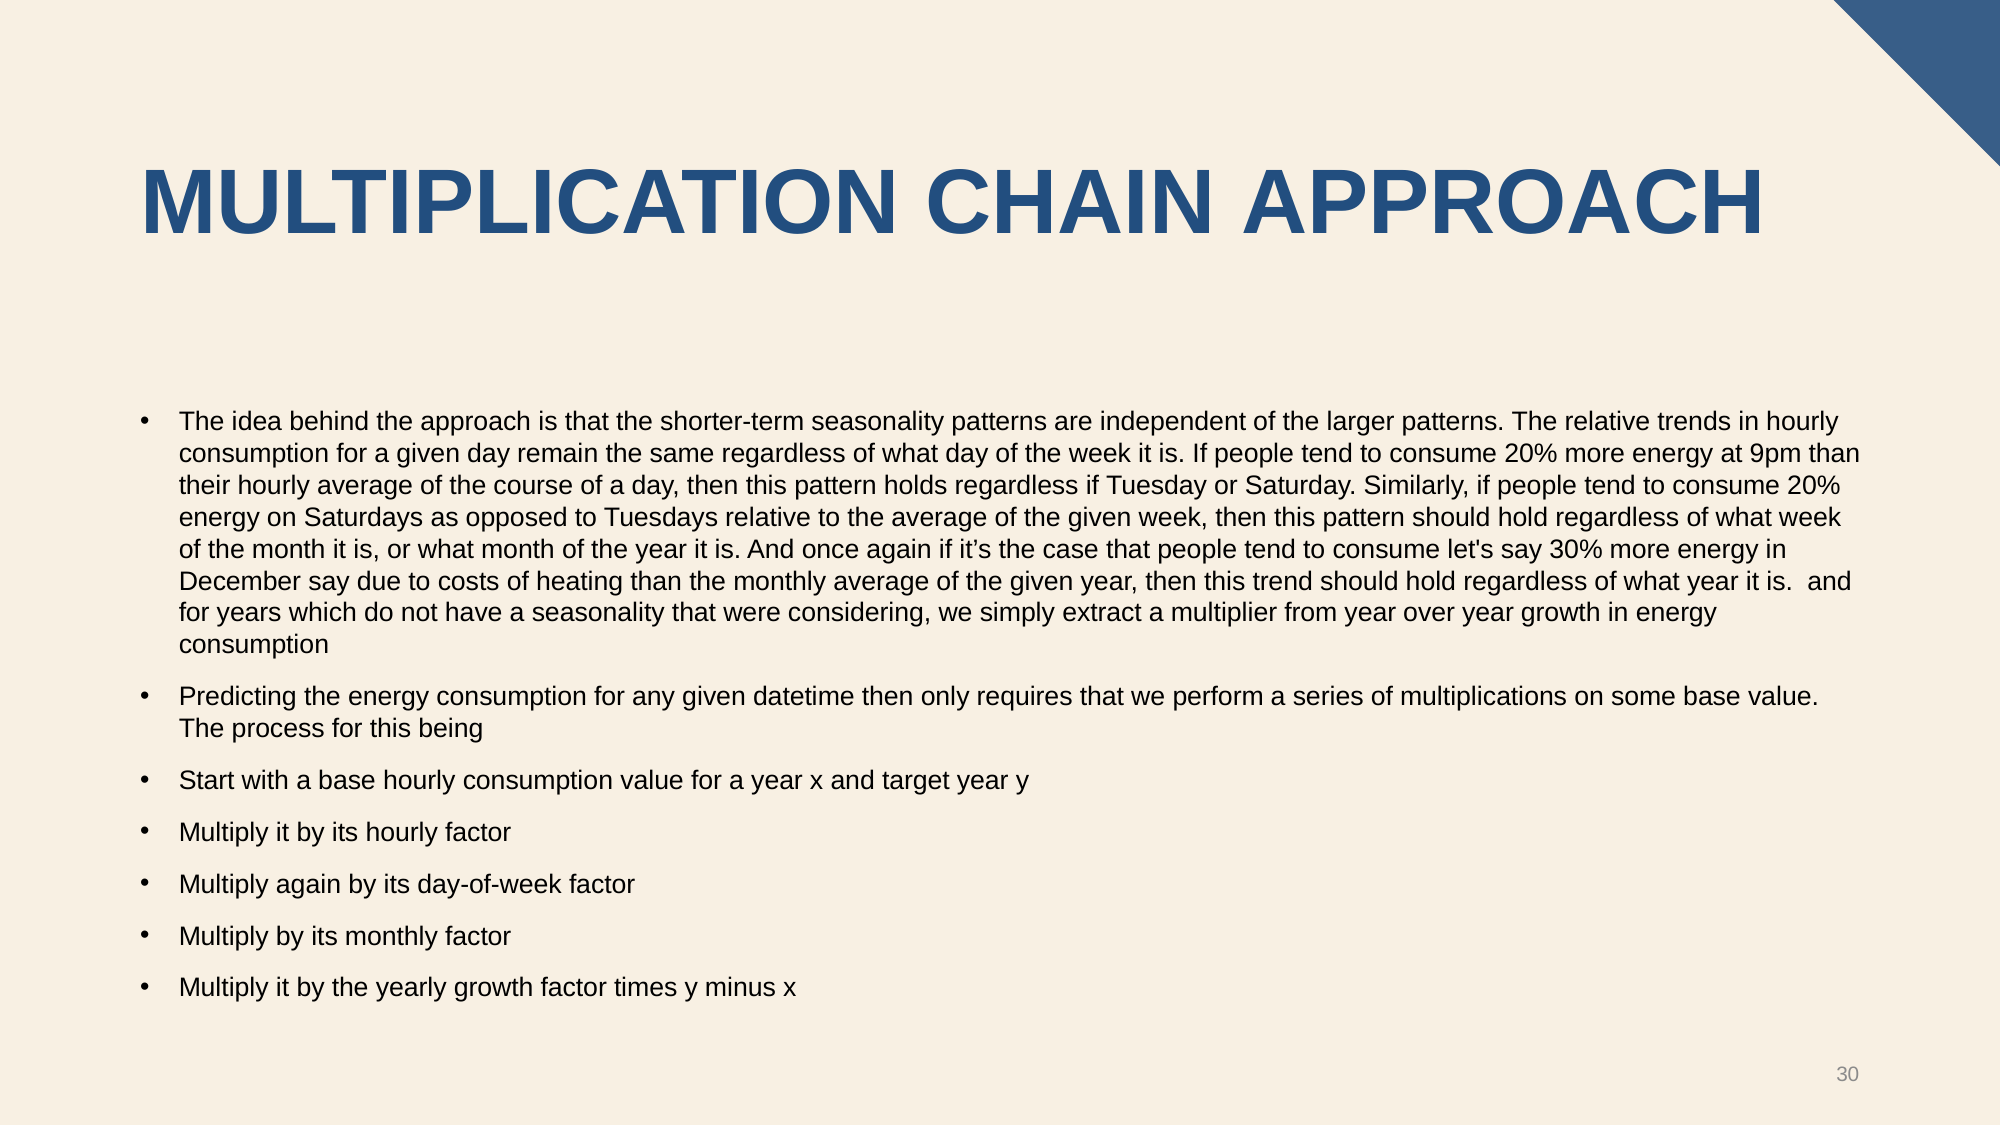

# Multiplication chain APPROACH
The idea behind the approach is that the shorter-term seasonality patterns are independent of the larger patterns. The relative trends in hourly consumption for a given day remain the same regardless of what day of the week it is. If people tend to consume 20% more energy at 9pm than their hourly average of the course of a day, then this pattern holds regardless if Tuesday or Saturday. Similarly, if people tend to consume 20% energy on Saturdays as opposed to Tuesdays relative to the average of the given week, then this pattern should hold regardless of what week of the month it is, or what month of the year it is. And once again if it’s the case that people tend to consume let's say 30% more energy in December say due to costs of heating than the monthly average of the given year, then this trend should hold regardless of what year it is.  and for years which do not have a seasonality that were considering, we simply extract a multiplier from year over year growth in energy consumption
Predicting the energy consumption for any given datetime then only requires that we perform a series of multiplications on some base value. The process for this being
Start with a base hourly consumption value for a year x and target year y
Multiply it by its hourly factor
Multiply again by its day-of-week factor
Multiply by its monthly factor
Multiply it by the yearly growth factor times y minus x

30